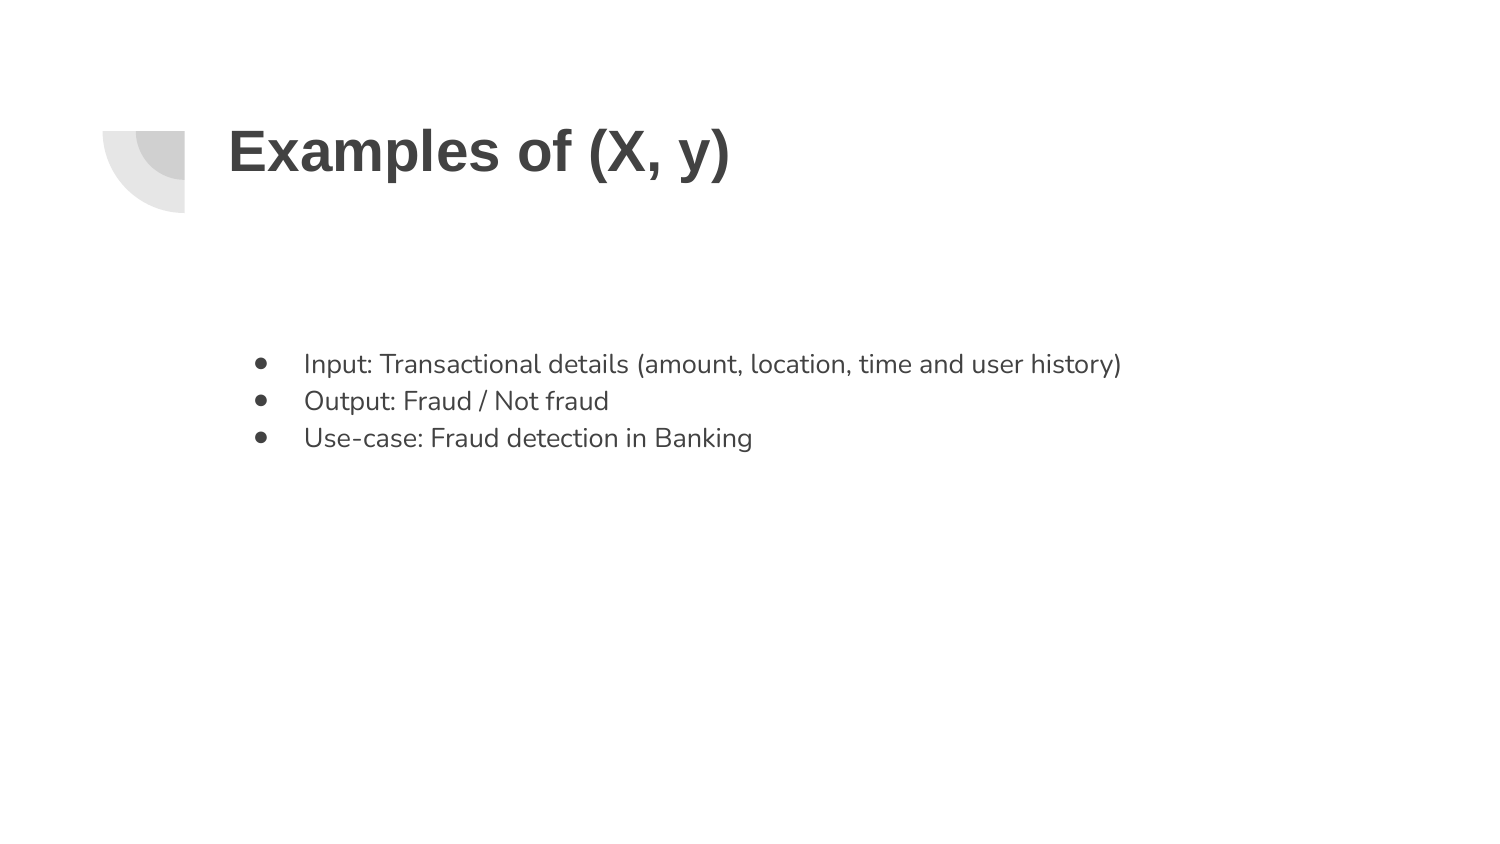

# Examples of (X, y)
Input: Transactional details (amount, location, time and user history)
Output: Fraud / Not fraud
Use-case: Fraud detection in Banking